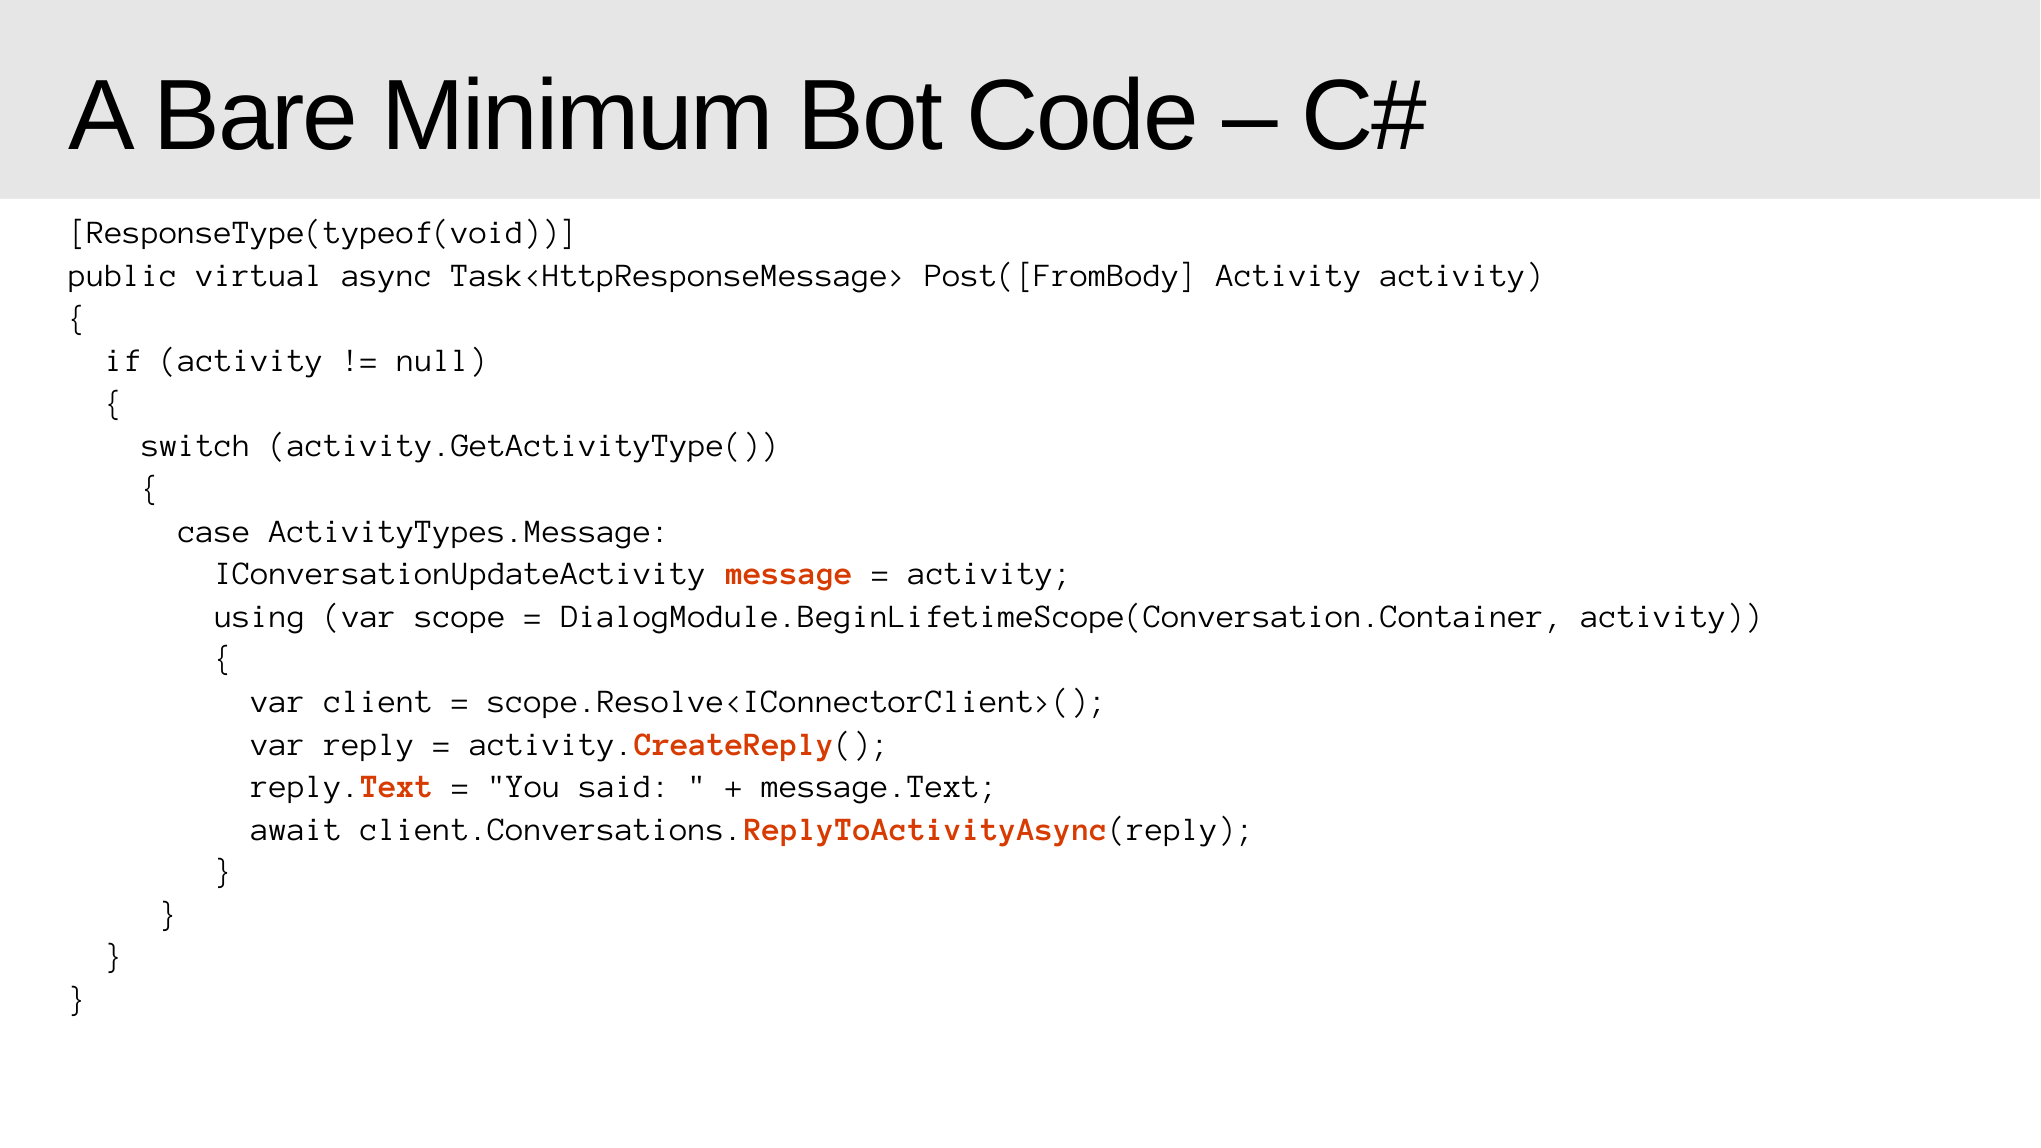

# A Bare Minimum Bot Code – C#
[ResponseType(typeof(void))]
public virtual async Task<HttpResponseMessage> Post([FromBody] Activity activity)
{
  if (activity != null)
  {
    switch (activity.GetActivityType())
    {
      case ActivityTypes.Message:
        IConversationUpdateActivity message = activity;
        using (var scope = DialogModule.BeginLifetimeScope(Conversation.Container, activity))
        {
          var client = scope.Resolve<IConnectorClient>();
          var reply = activity.CreateReply();
          reply.Text = "You said: " + message.Text;
          await client.Conversations.ReplyToActivityAsync(reply);
        }
     }
  }
}